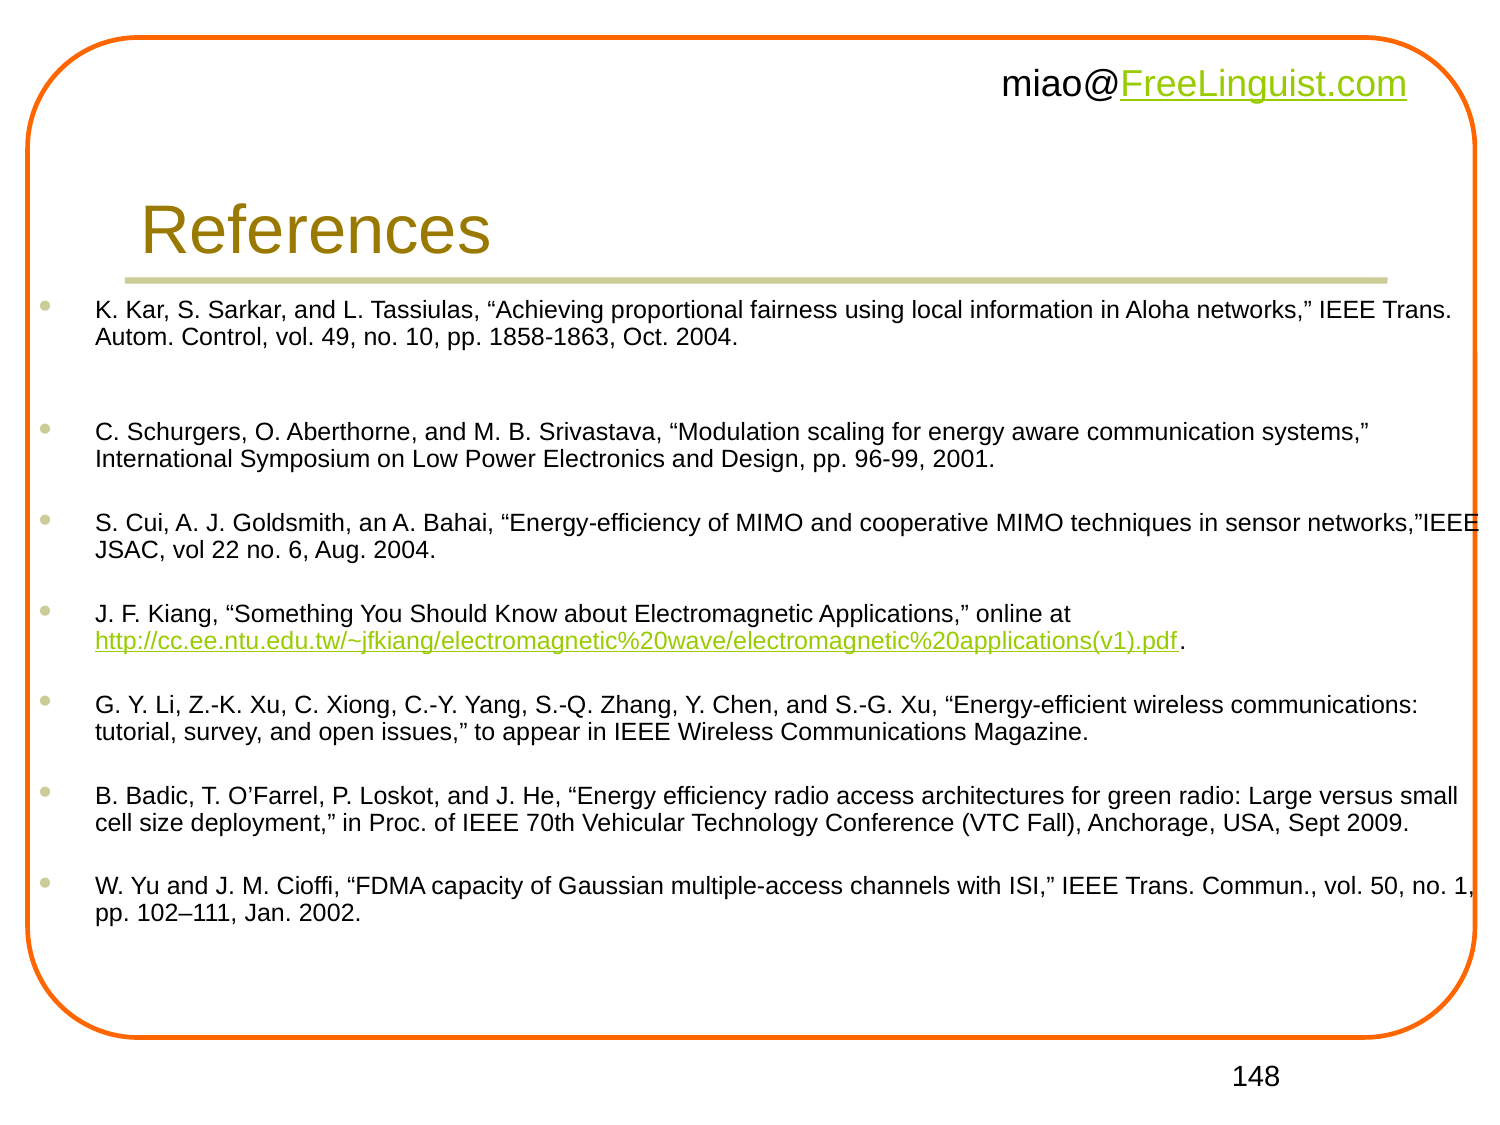

# References
K. Kar, S. Sarkar, and L. Tassiulas, “Achieving proportional fairness using local information in Aloha networks,” IEEE Trans. Autom. Control, vol. 49, no. 10, pp. 1858-1863, Oct. 2004.

C. Schurgers, O. Aberthorne, and M. B. Srivastava, “Modulation scaling for energy aware communication systems,” International Symposium on Low Power Electronics and Design, pp. 96-99, 2001.

S. Cui, A. J. Goldsmith, an A. Bahai, “Energy-efficiency of MIMO and cooperative MIMO techniques in sensor networks,”IEEE JSAC, vol 22 no. 6, Aug. 2004.

J. F. Kiang, “Something You Should Know about Electromagnetic Applications,” online at http://cc.ee.ntu.edu.tw/~jfkiang/electromagnetic%20wave/electromagnetic%20applications(v1).pdf.

G. Y. Li, Z.-K. Xu, C. Xiong, C.-Y. Yang, S.-Q. Zhang, Y. Chen, and S.-G. Xu, “Energy-efficient wireless communications: tutorial, survey, and open issues,” to appear in IEEE Wireless Communications Magazine.

B. Badic, T. O’Farrel, P. Loskot, and J. He, “Energy efficiency radio access architectures for green radio: Large versus small cell size deployment,” in Proc. of IEEE 70th Vehicular Technology Conference (VTC Fall), Anchorage, USA, Sept 2009.

W. Yu and J. M. Cioffi, “FDMA capacity of Gaussian multiple-access channels with ISI,” IEEE Trans. Commun., vol. 50, no. 1, pp. 102–111, Jan. 2002.
148